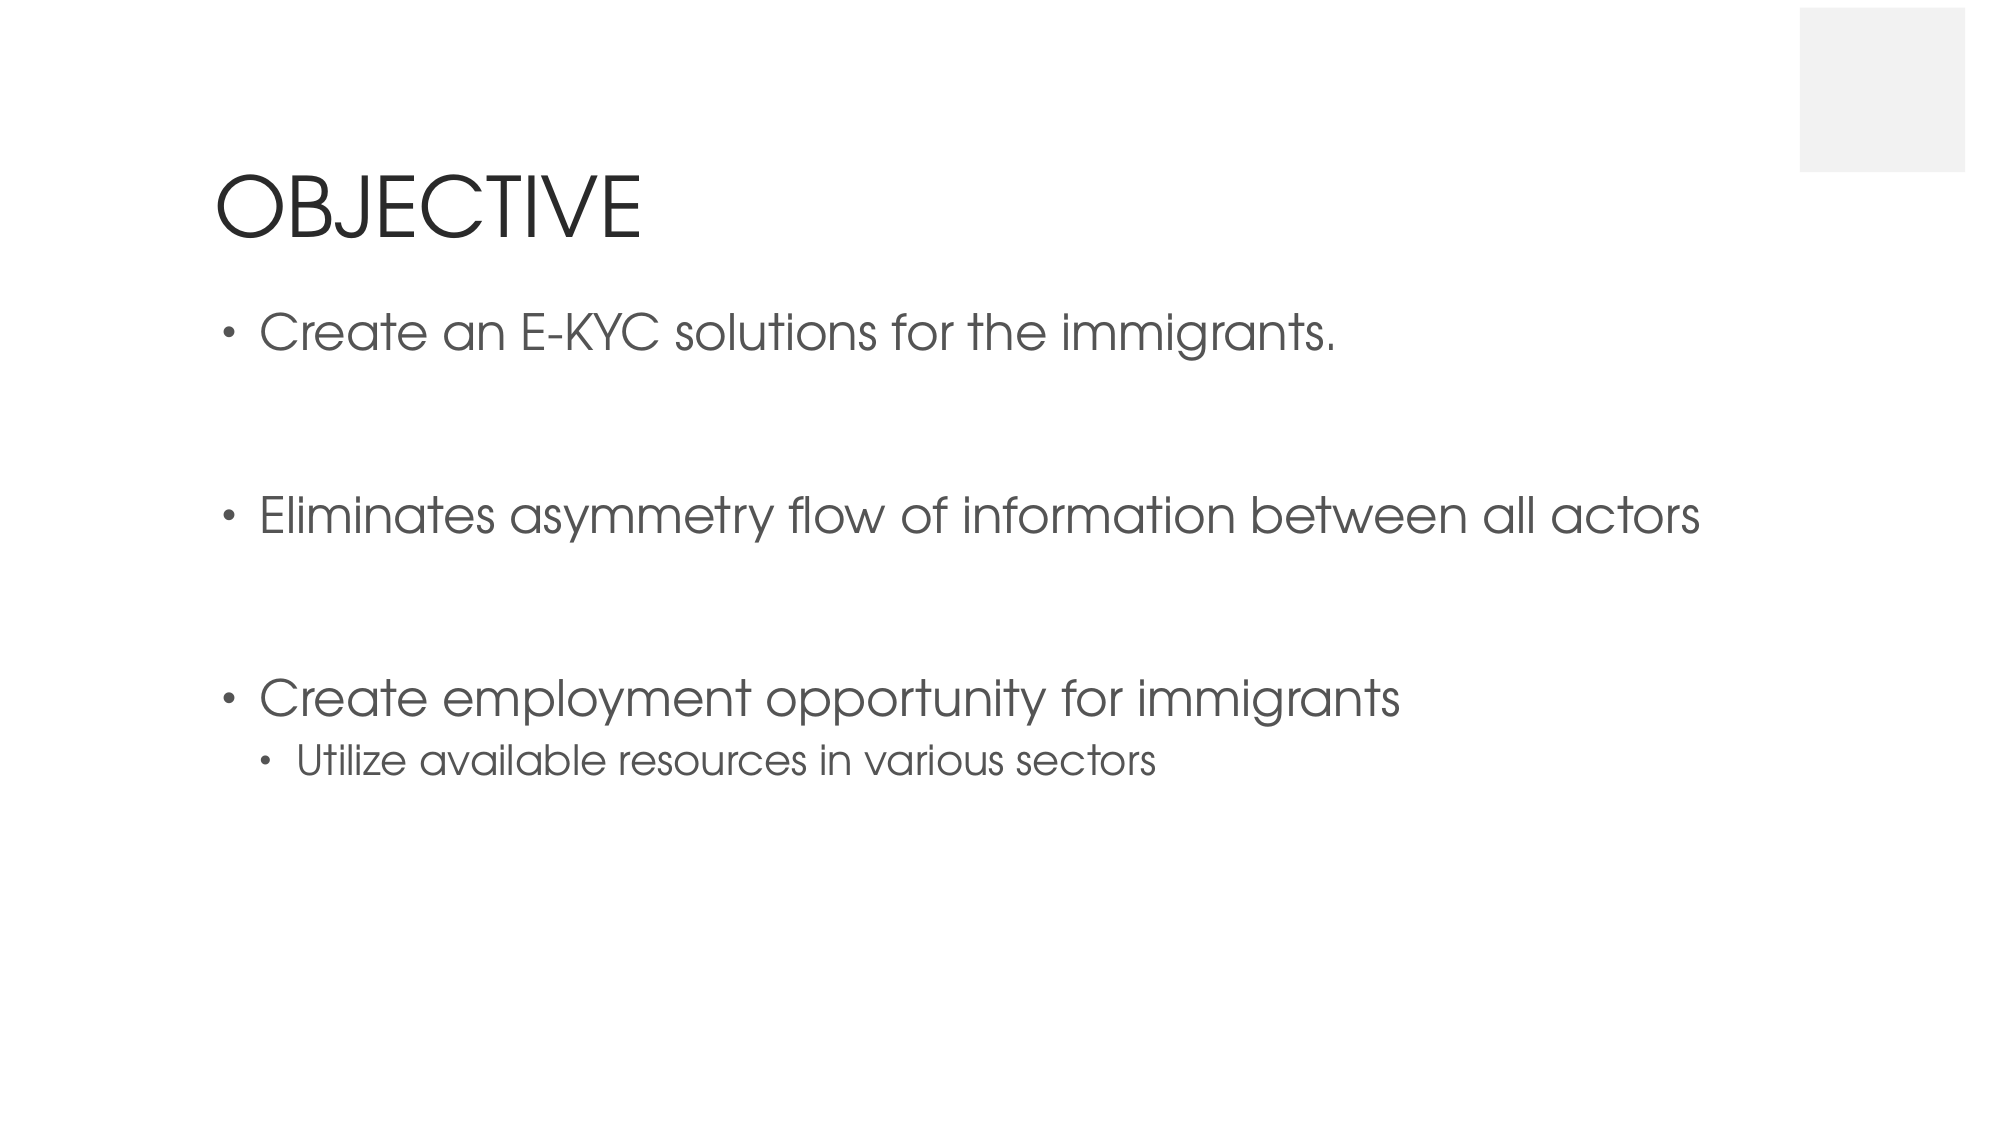

3
2
1
4
5
OBJECTIVE
Create an E-KYC solutions for the immigrants.

Eliminates asymmetry flow of information between all actors

Create employment opportunity for immigrants
Utilize available resources in various sectors